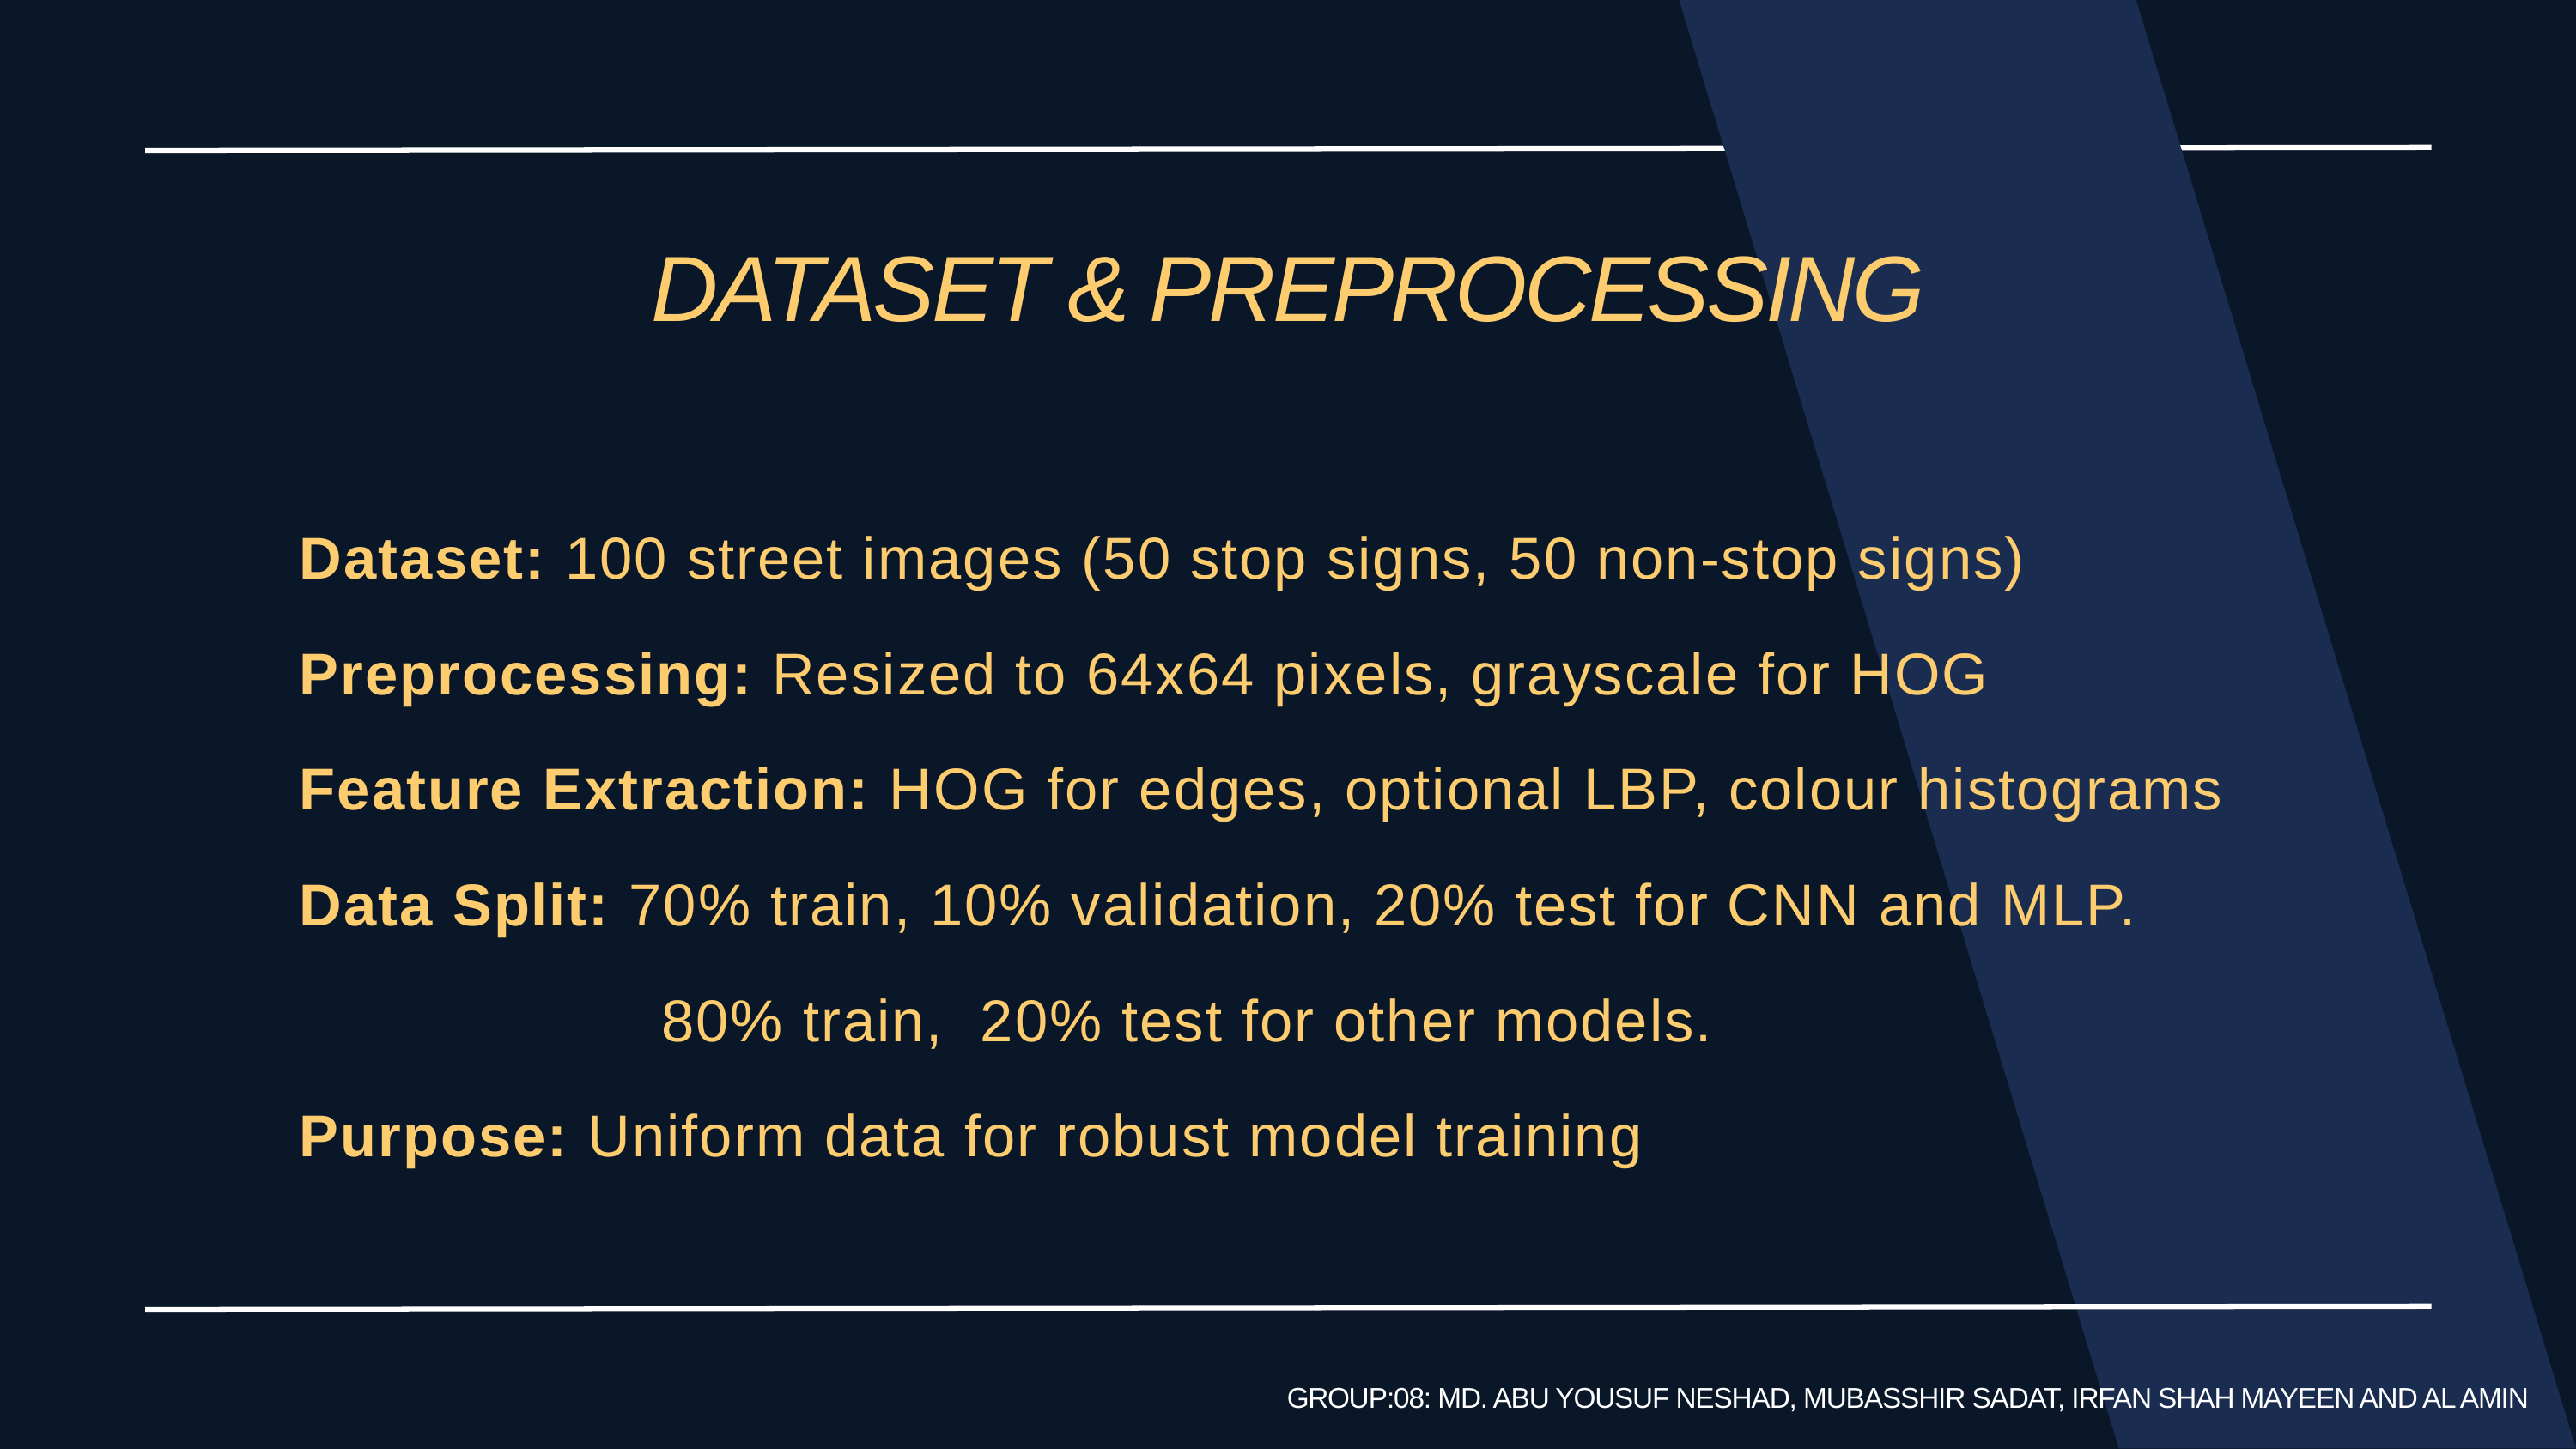

DATASET & PREPROCESSING
Dataset: 100 street images (50 stop signs, 50 non-stop signs)
Preprocessing: Resized to 64x64 pixels, grayscale for HOG
Feature Extraction: HOG for edges, optional LBP, colour histograms
Data Split: 70% train, 10% validation, 20% test for CNN and MLP.
                    80% train,  20% test for other models.
Purpose: Uniform data for robust model training

GROUP:08: MD. ABU YOUSUF NESHAD, MUBASSHIR SADAT, IRFAN SHAH MAYEEN AND AL AMIN